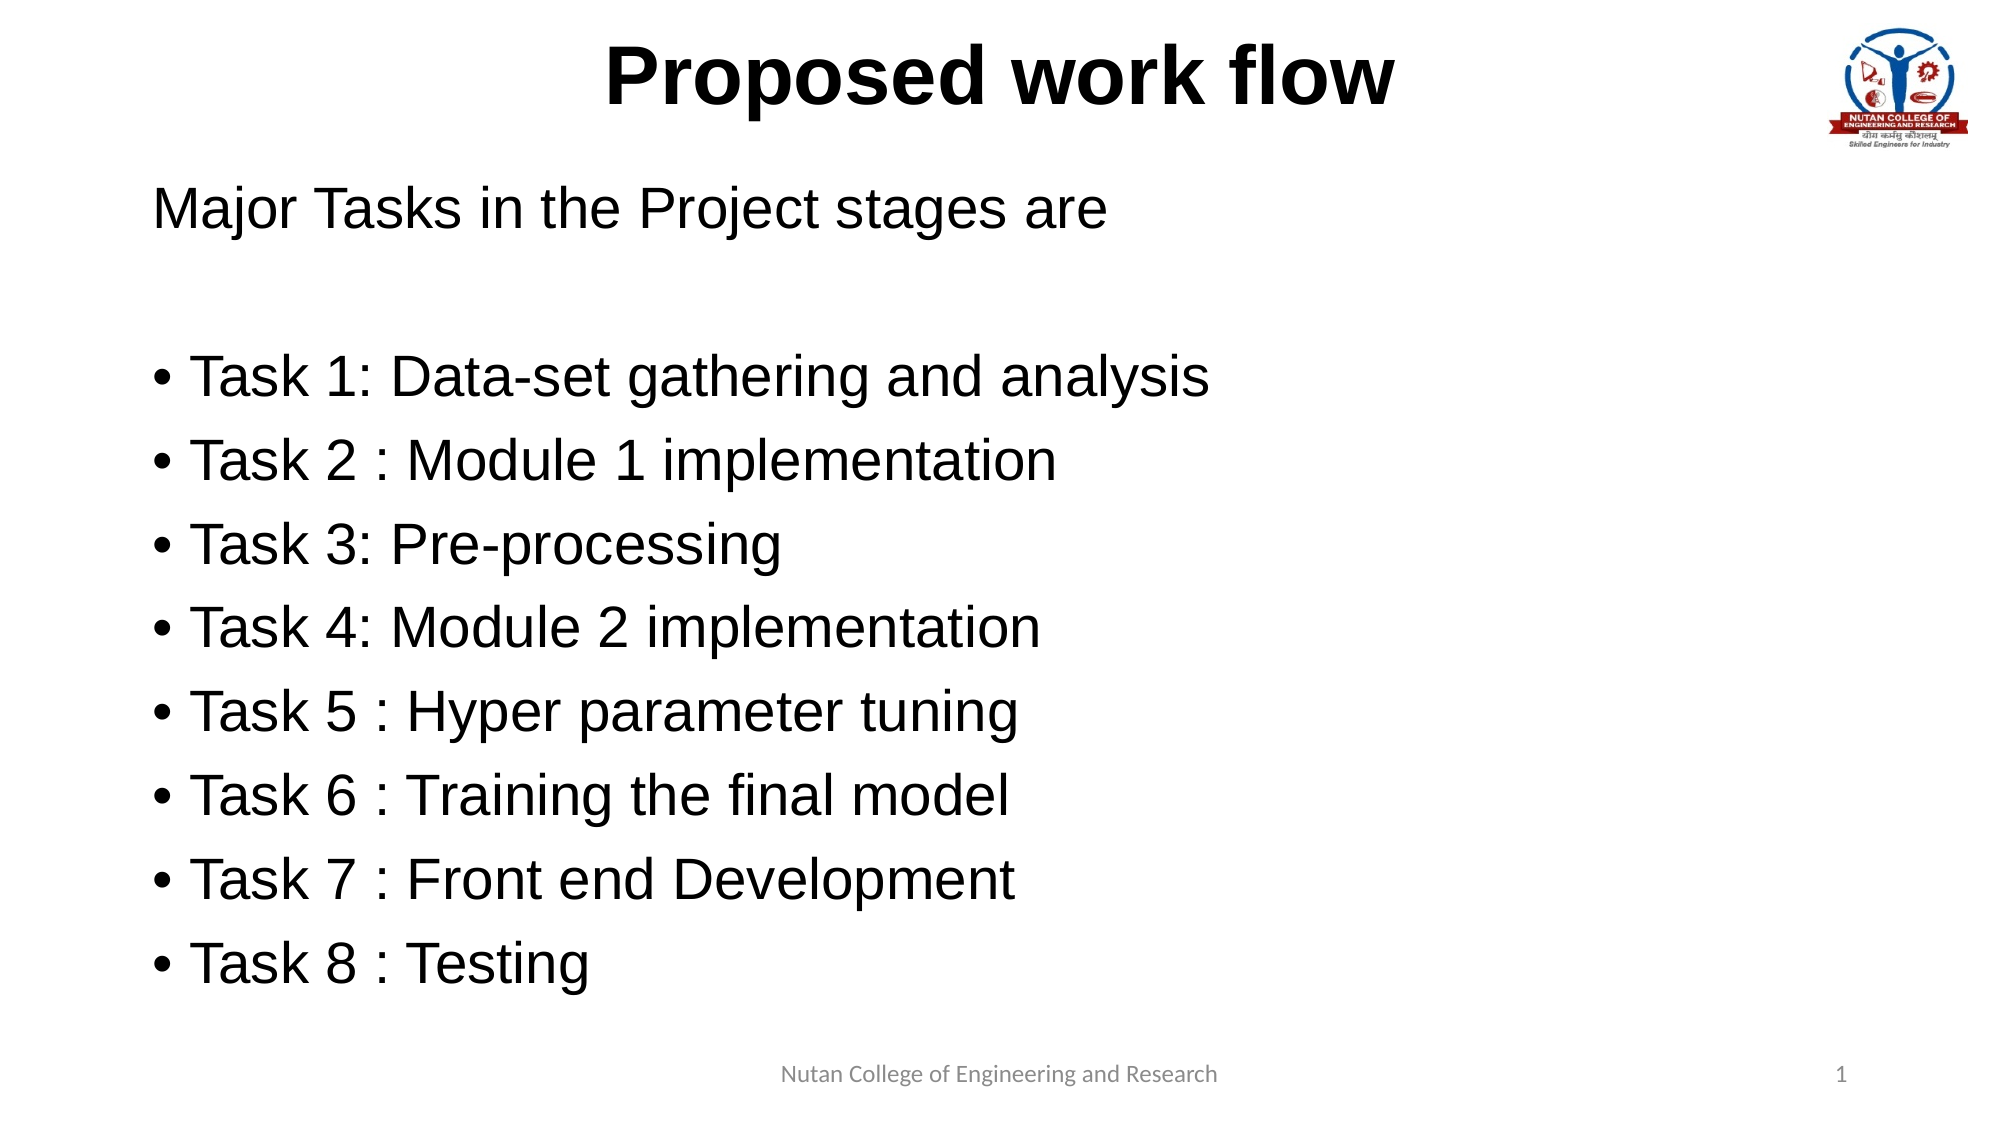

# Proposed work flow
Major Tasks in the Project stages are

• Task 1: Data-set gathering and analysis
• Task 2 : Module 1 implementation
• Task 3: Pre-processing
• Task 4: Module 2 implementation
• Task 5 : Hyper parameter tuning
• Task 6 : Training the final model
• Task 7 : Front end Development
• Task 8 : Testing
Nutan College of Engineering and Research
1